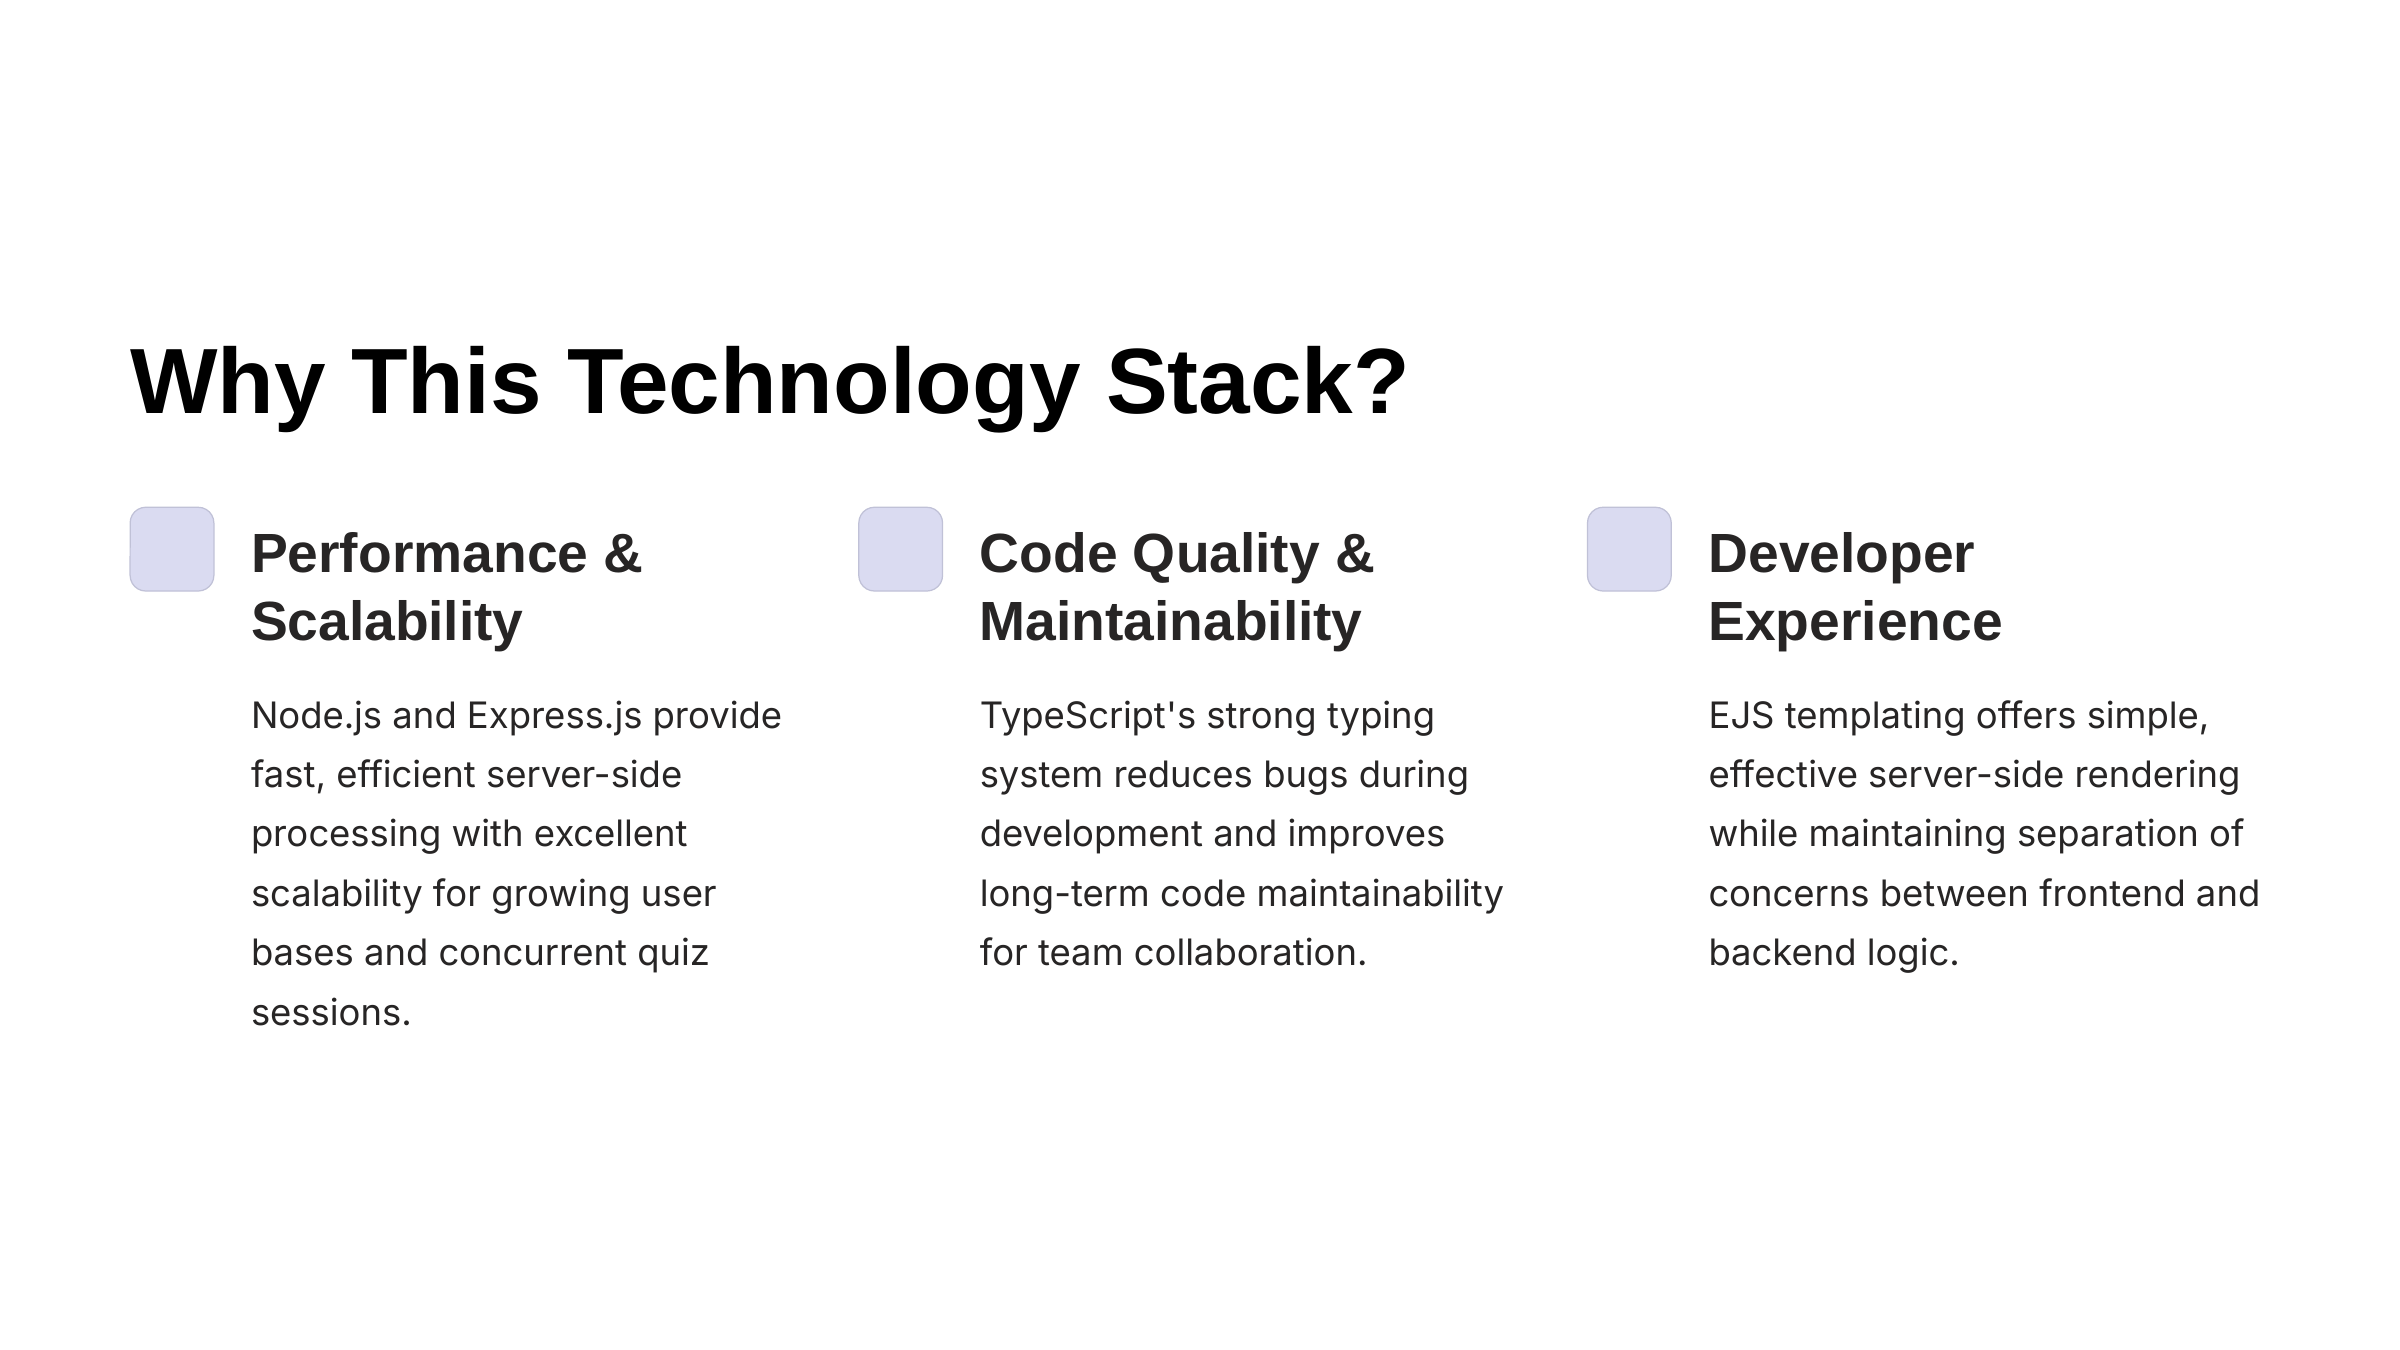

Why This Technology Stack?

Performance & Scalability
Code Quality & Maintainability
Developer Experience
Node.js and Express.js provide fast, efficient server-side processing with excellent scalability for growing user bases and concurrent quiz sessions.
TypeScript's strong typing system reduces bugs during development and improves long-term code maintainability for team collaboration.
EJS templating offers simple, effective server-side rendering while maintaining separation of concerns between frontend and backend logic.